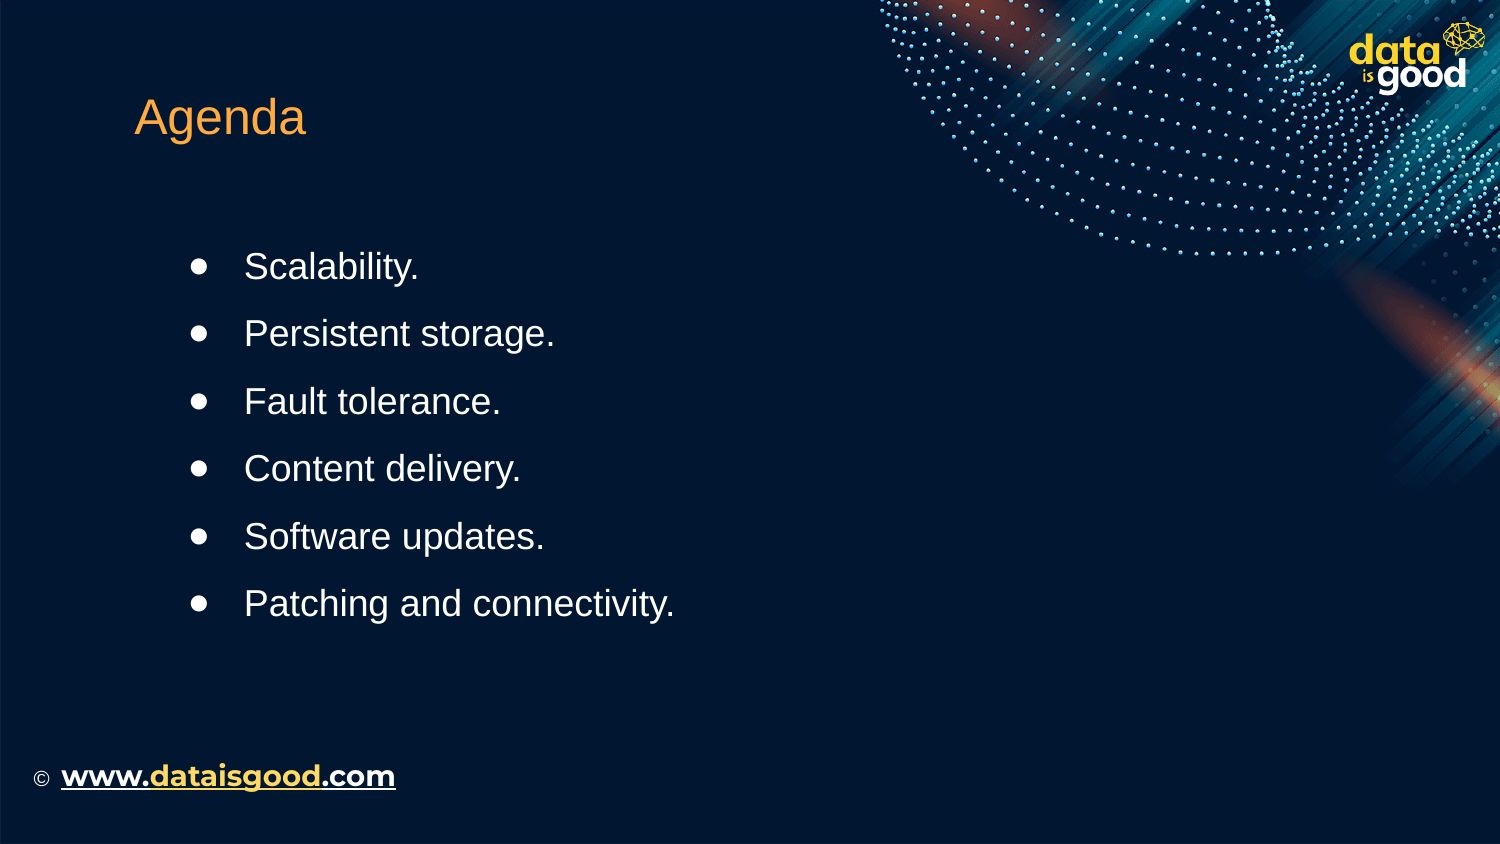

# Agenda
Scalability.
Persistent storage.
Fault tolerance.
Content delivery.
Software updates.
Patching and connectivity.